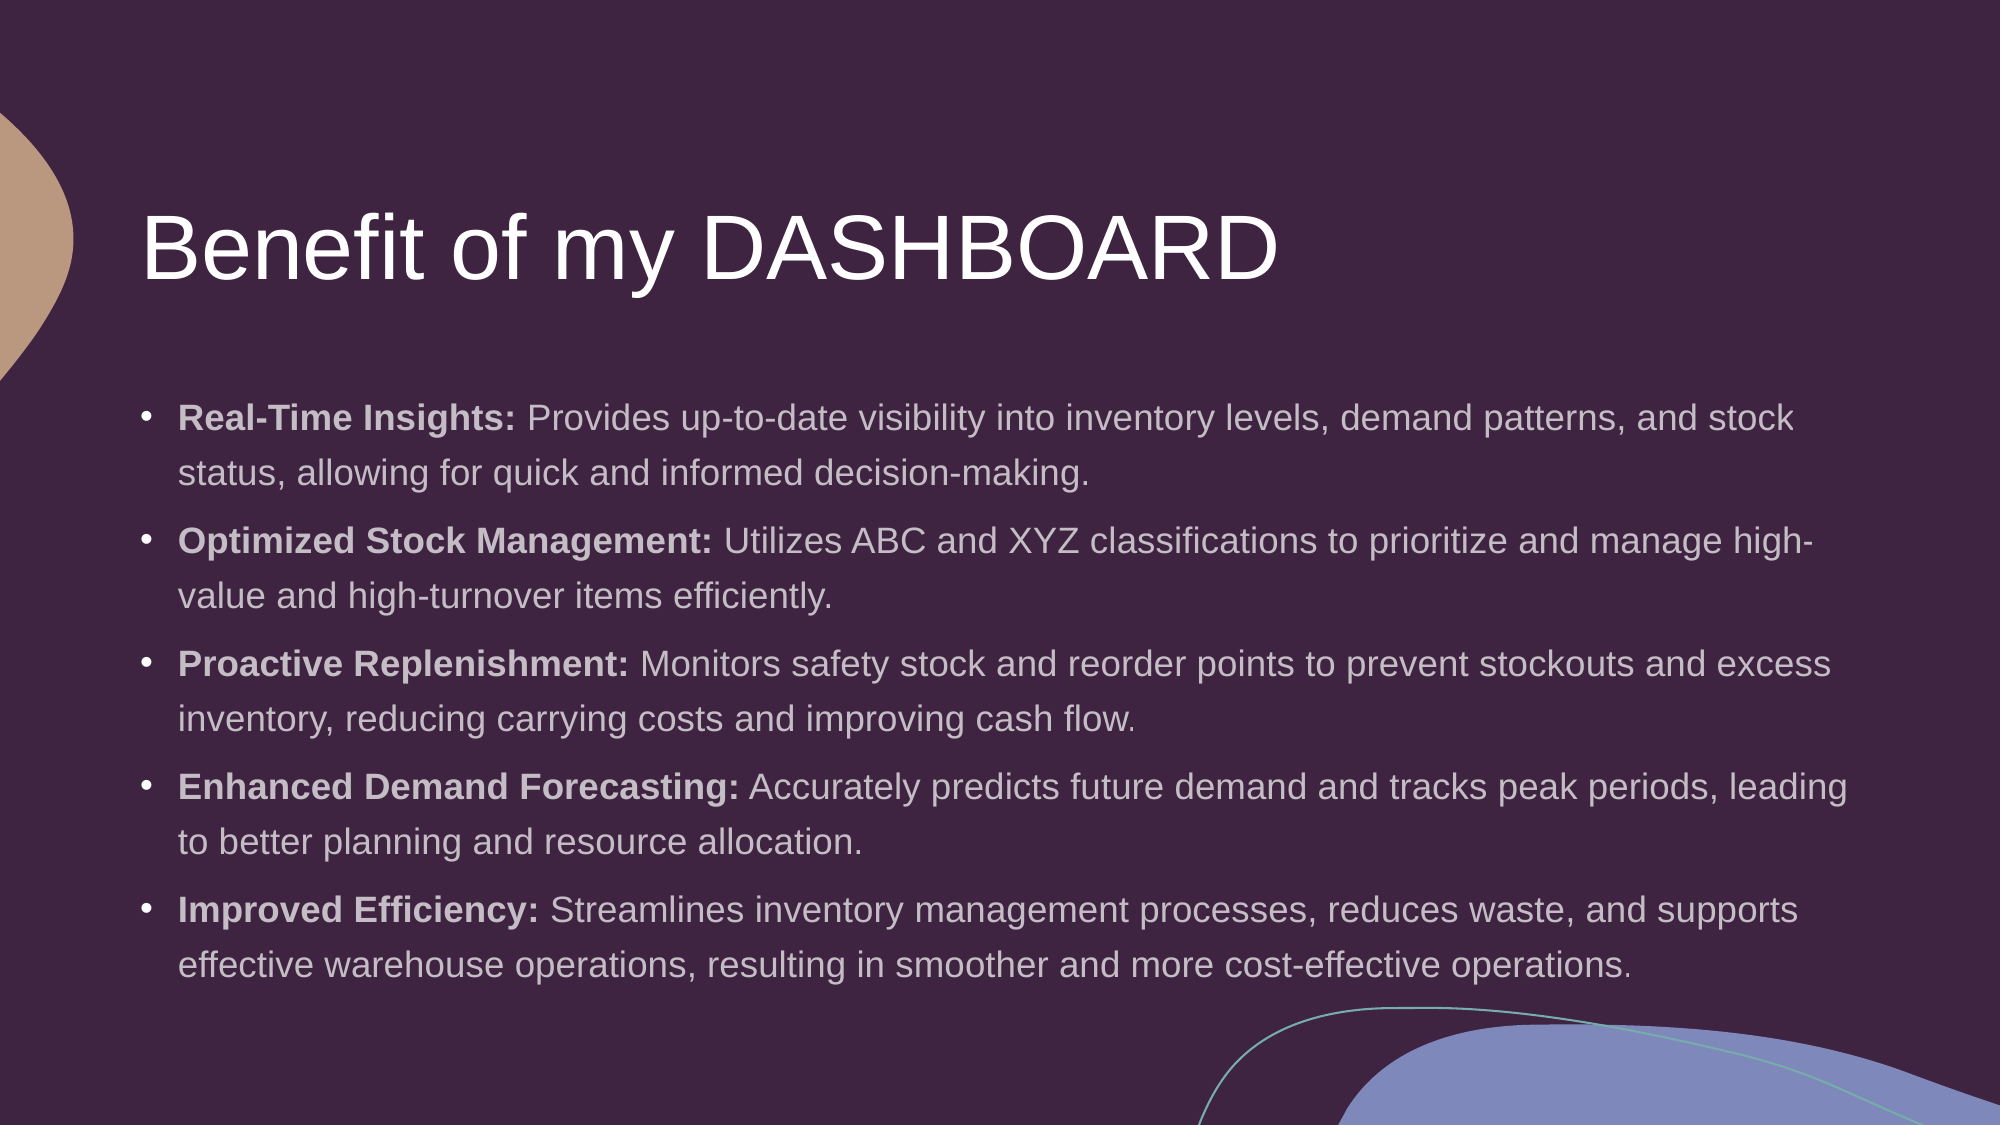

# Benefit of my DASHBOARD
Real-Time Insights: Provides up-to-date visibility into inventory levels, demand patterns, and stock status, allowing for quick and informed decision-making.
Optimized Stock Management: Utilizes ABC and XYZ classifications to prioritize and manage high-value and high-turnover items efficiently.
Proactive Replenishment: Monitors safety stock and reorder points to prevent stockouts and excess inventory, reducing carrying costs and improving cash flow.
Enhanced Demand Forecasting: Accurately predicts future demand and tracks peak periods, leading to better planning and resource allocation.
Improved Efficiency: Streamlines inventory management processes, reduces waste, and supports effective warehouse operations, resulting in smoother and more cost-effective operations.